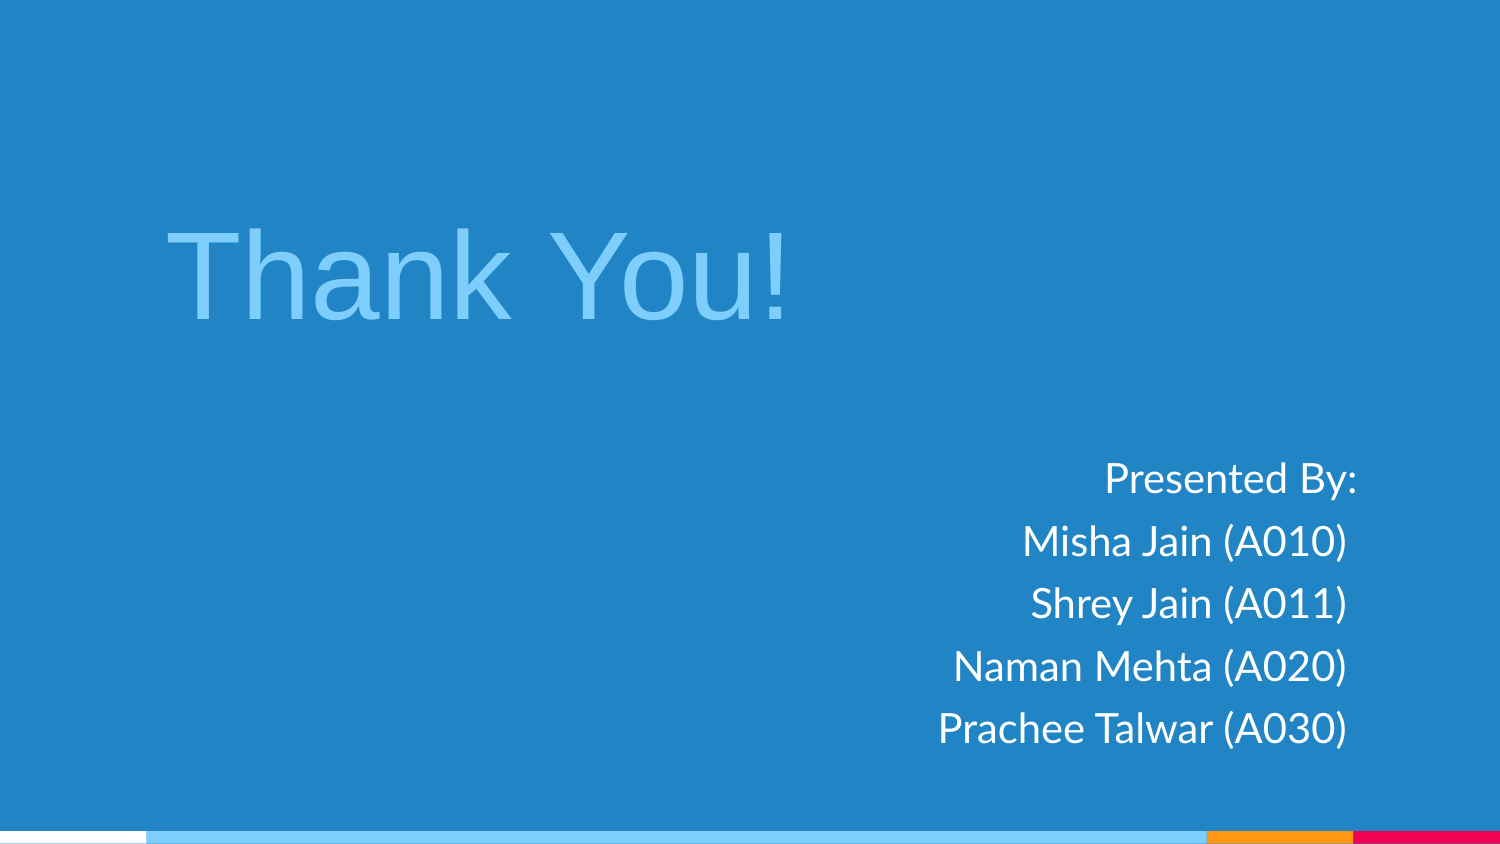

Thank You!
Presented By:
Misha Jain (A010)
Shrey Jain (A011)
Naman Mehta (A020)
Prachee Talwar (A030)